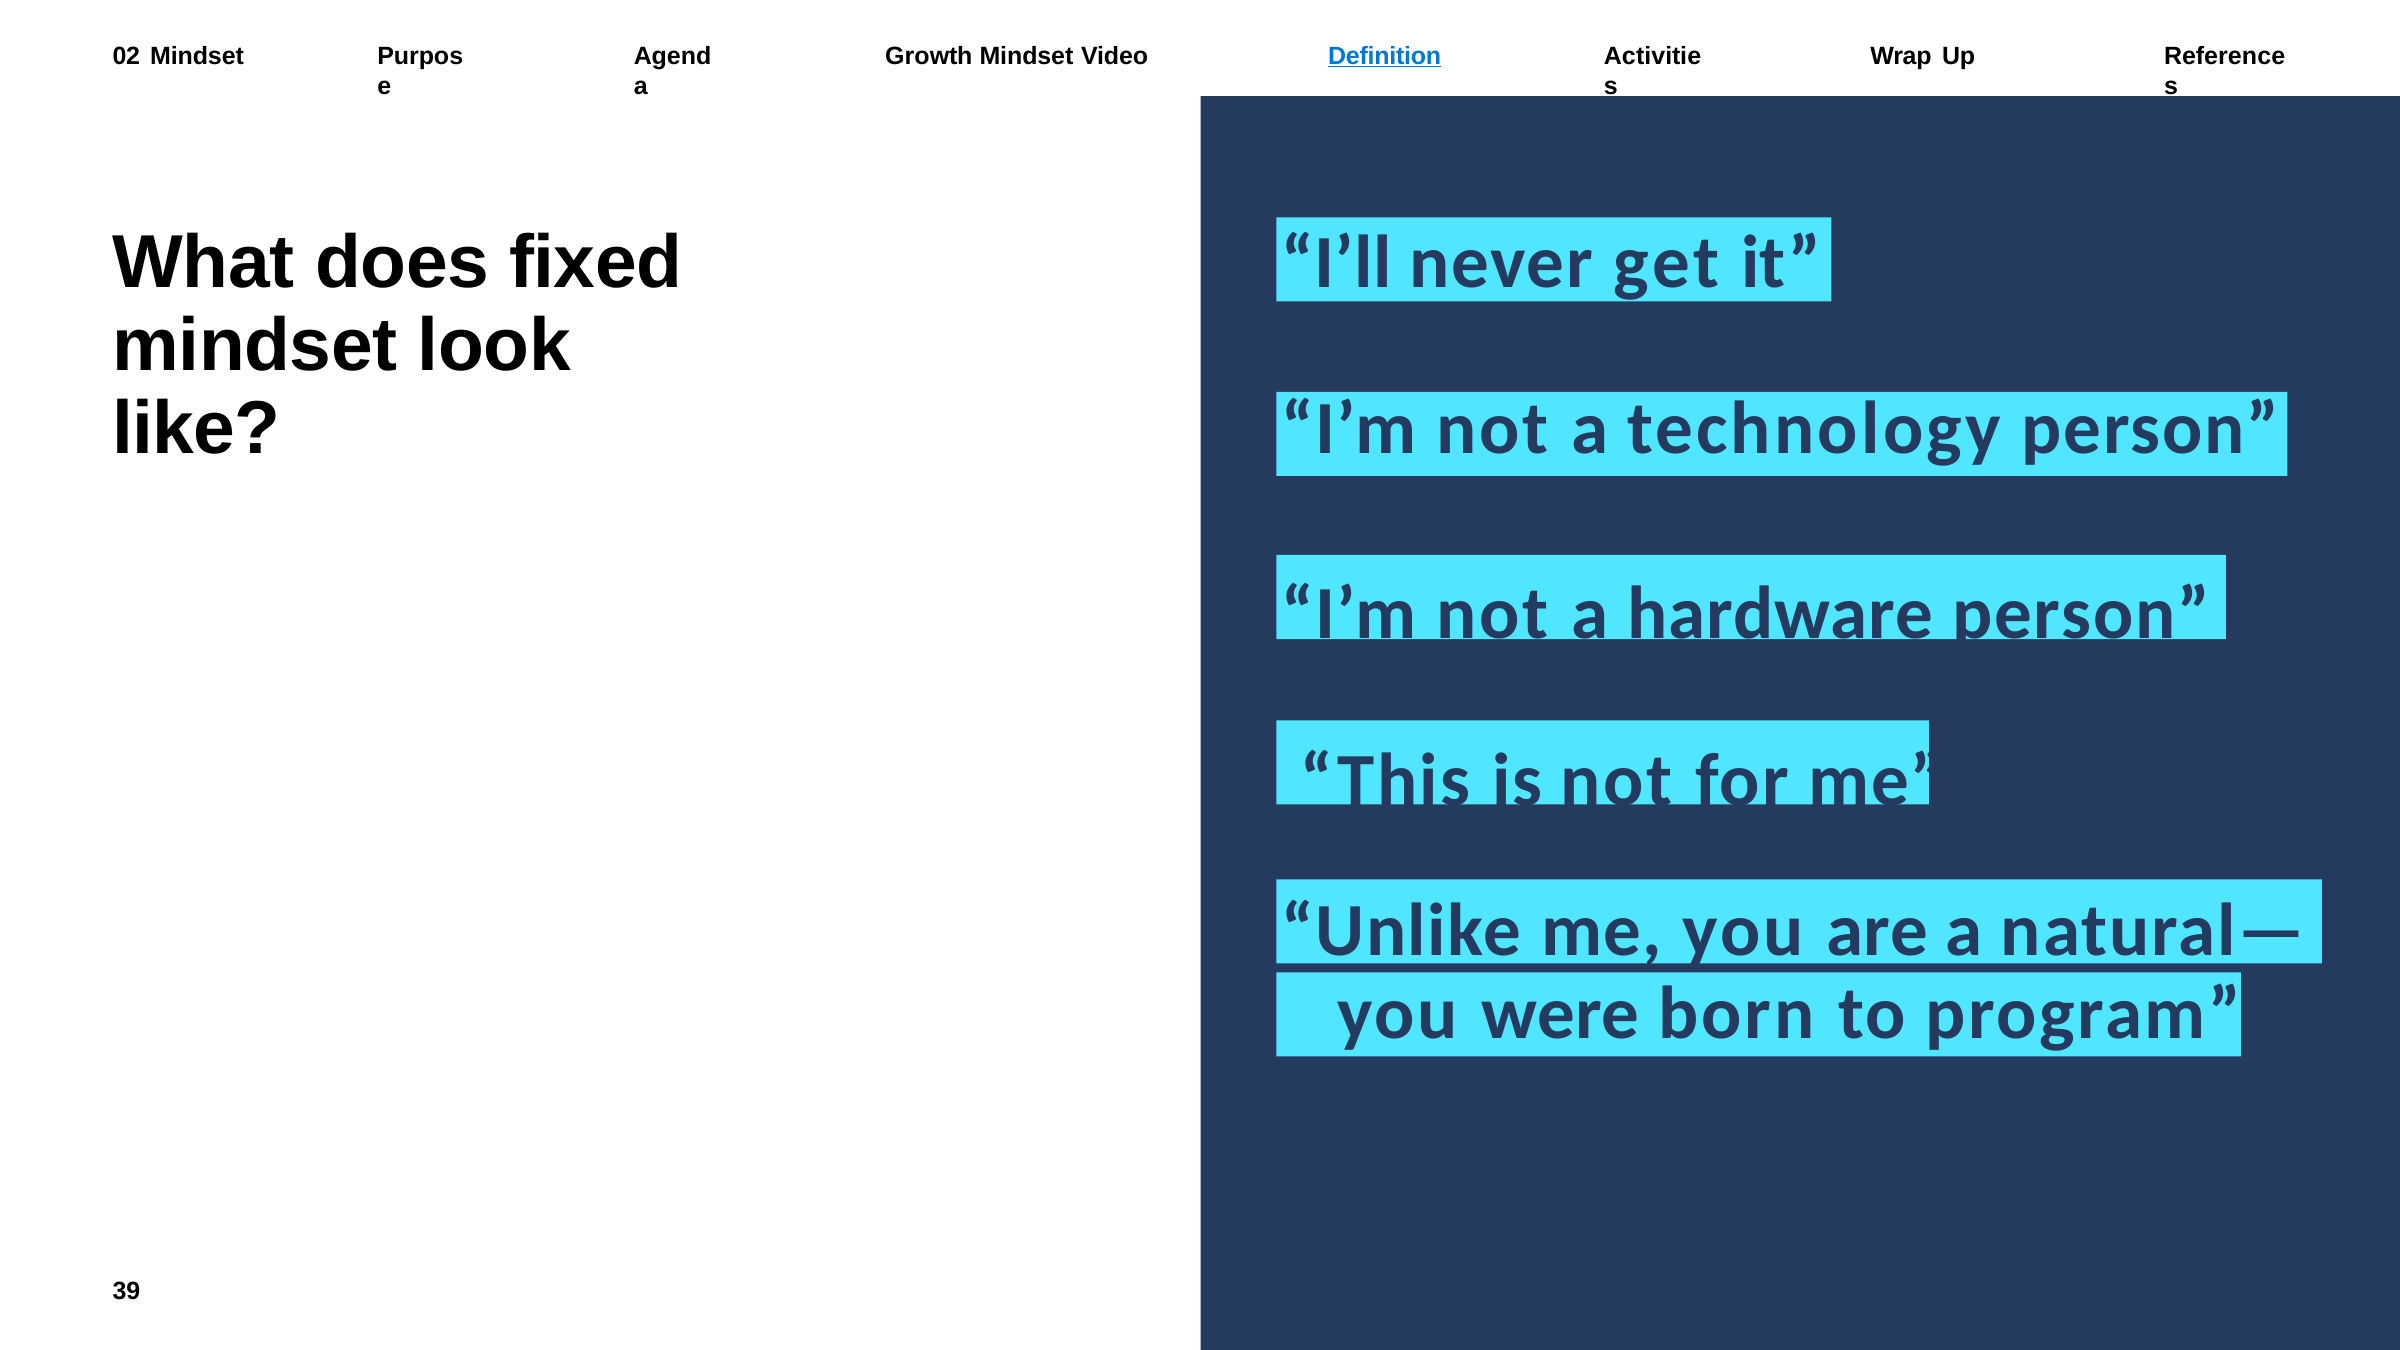

02 Mindset
Purpose
Agenda
Growth Mindset Video
Definition
Activities
Wrap Up
References

What does fixed  mindset look like?
“I’ll never get it”

“I’m not a technology person”
“I’m not a hardware person”  “This is not for me”
“Unlike me, you are a natural—  you were born to program”

39